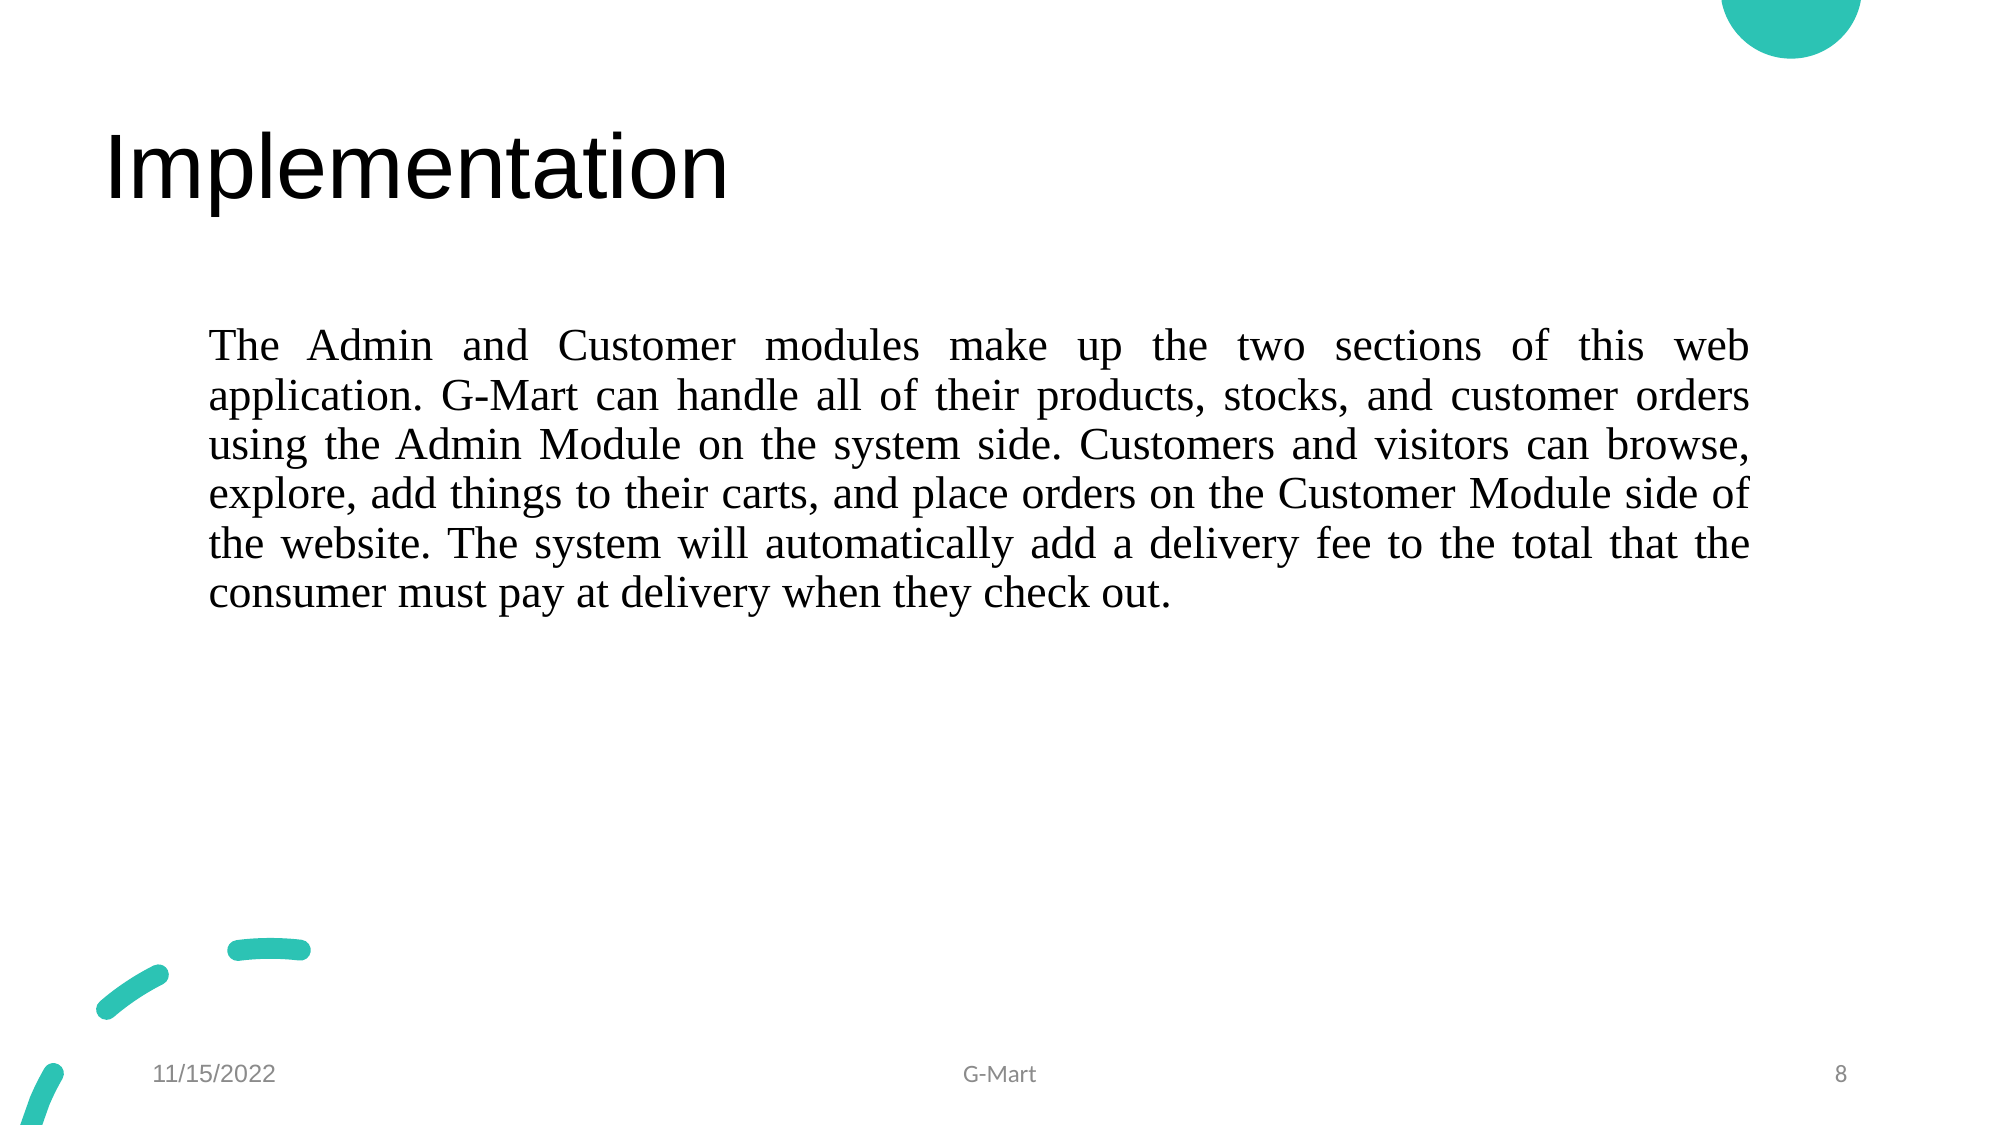

# Implementation
The Admin and Customer modules make up the two sections of this web application. G-Mart can handle all of their products, stocks, and customer orders using the Admin Module on the system side. Customers and visitors can browse, explore, add things to their carts, and place orders on the Customer Module side of the website. The system will automatically add a delivery fee to the total that the consumer must pay at delivery when they check out.
11/15/2022
G-Mart
8